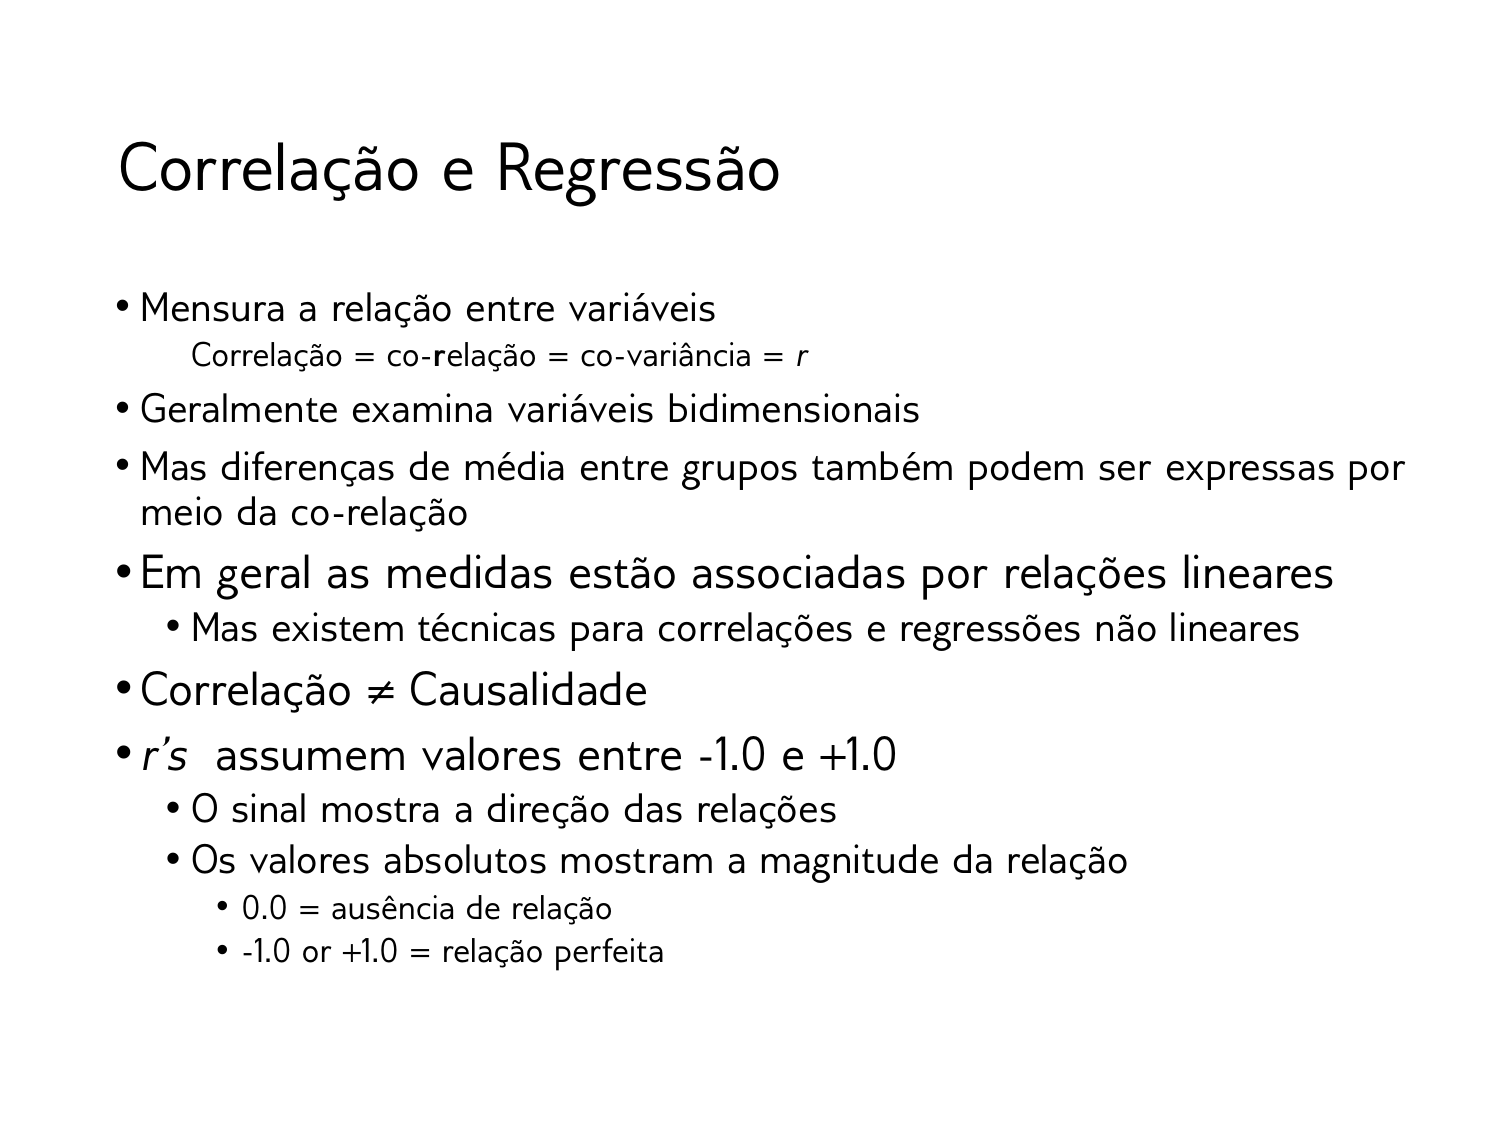

# Correlação e Regressão
Mensura a relação entre variáveis
	Correlação = co-relação = co-variância = r
Geralmente examina variáveis bidimensionais
Mas diferenças de média entre grupos também podem ser expressas por meio da co-relação
Em geral as medidas estão associadas por relações lineares
Mas existem técnicas para correlações e regressões não lineares
Correlação ≠ Causalidade
r’s  assumem valores entre -1.0 e +1.0
O sinal mostra a direção das relações
Os valores absolutos mostram a magnitude da relação
0.0 = ausência de relação
-1.0 or +1.0 = relação perfeita